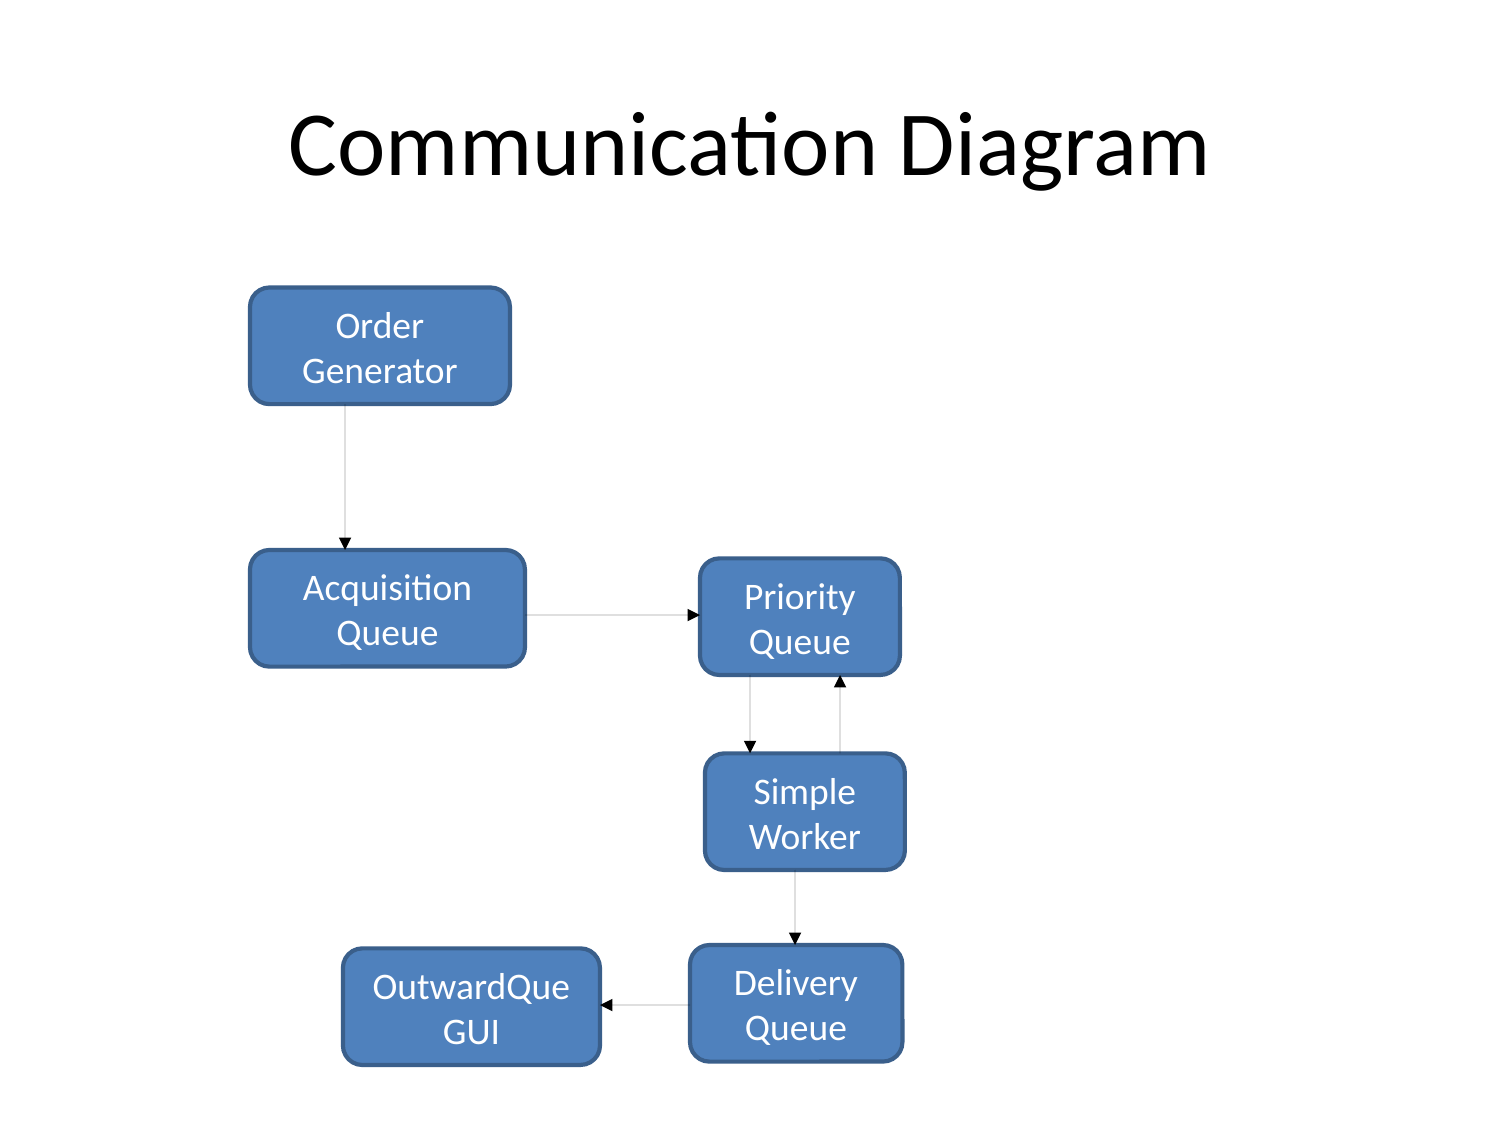

Communication Diagram
Order Generator

Acquisition Queue
Priority Queue

Simple
Worker

Delivery Queue
OutwardQueGUI